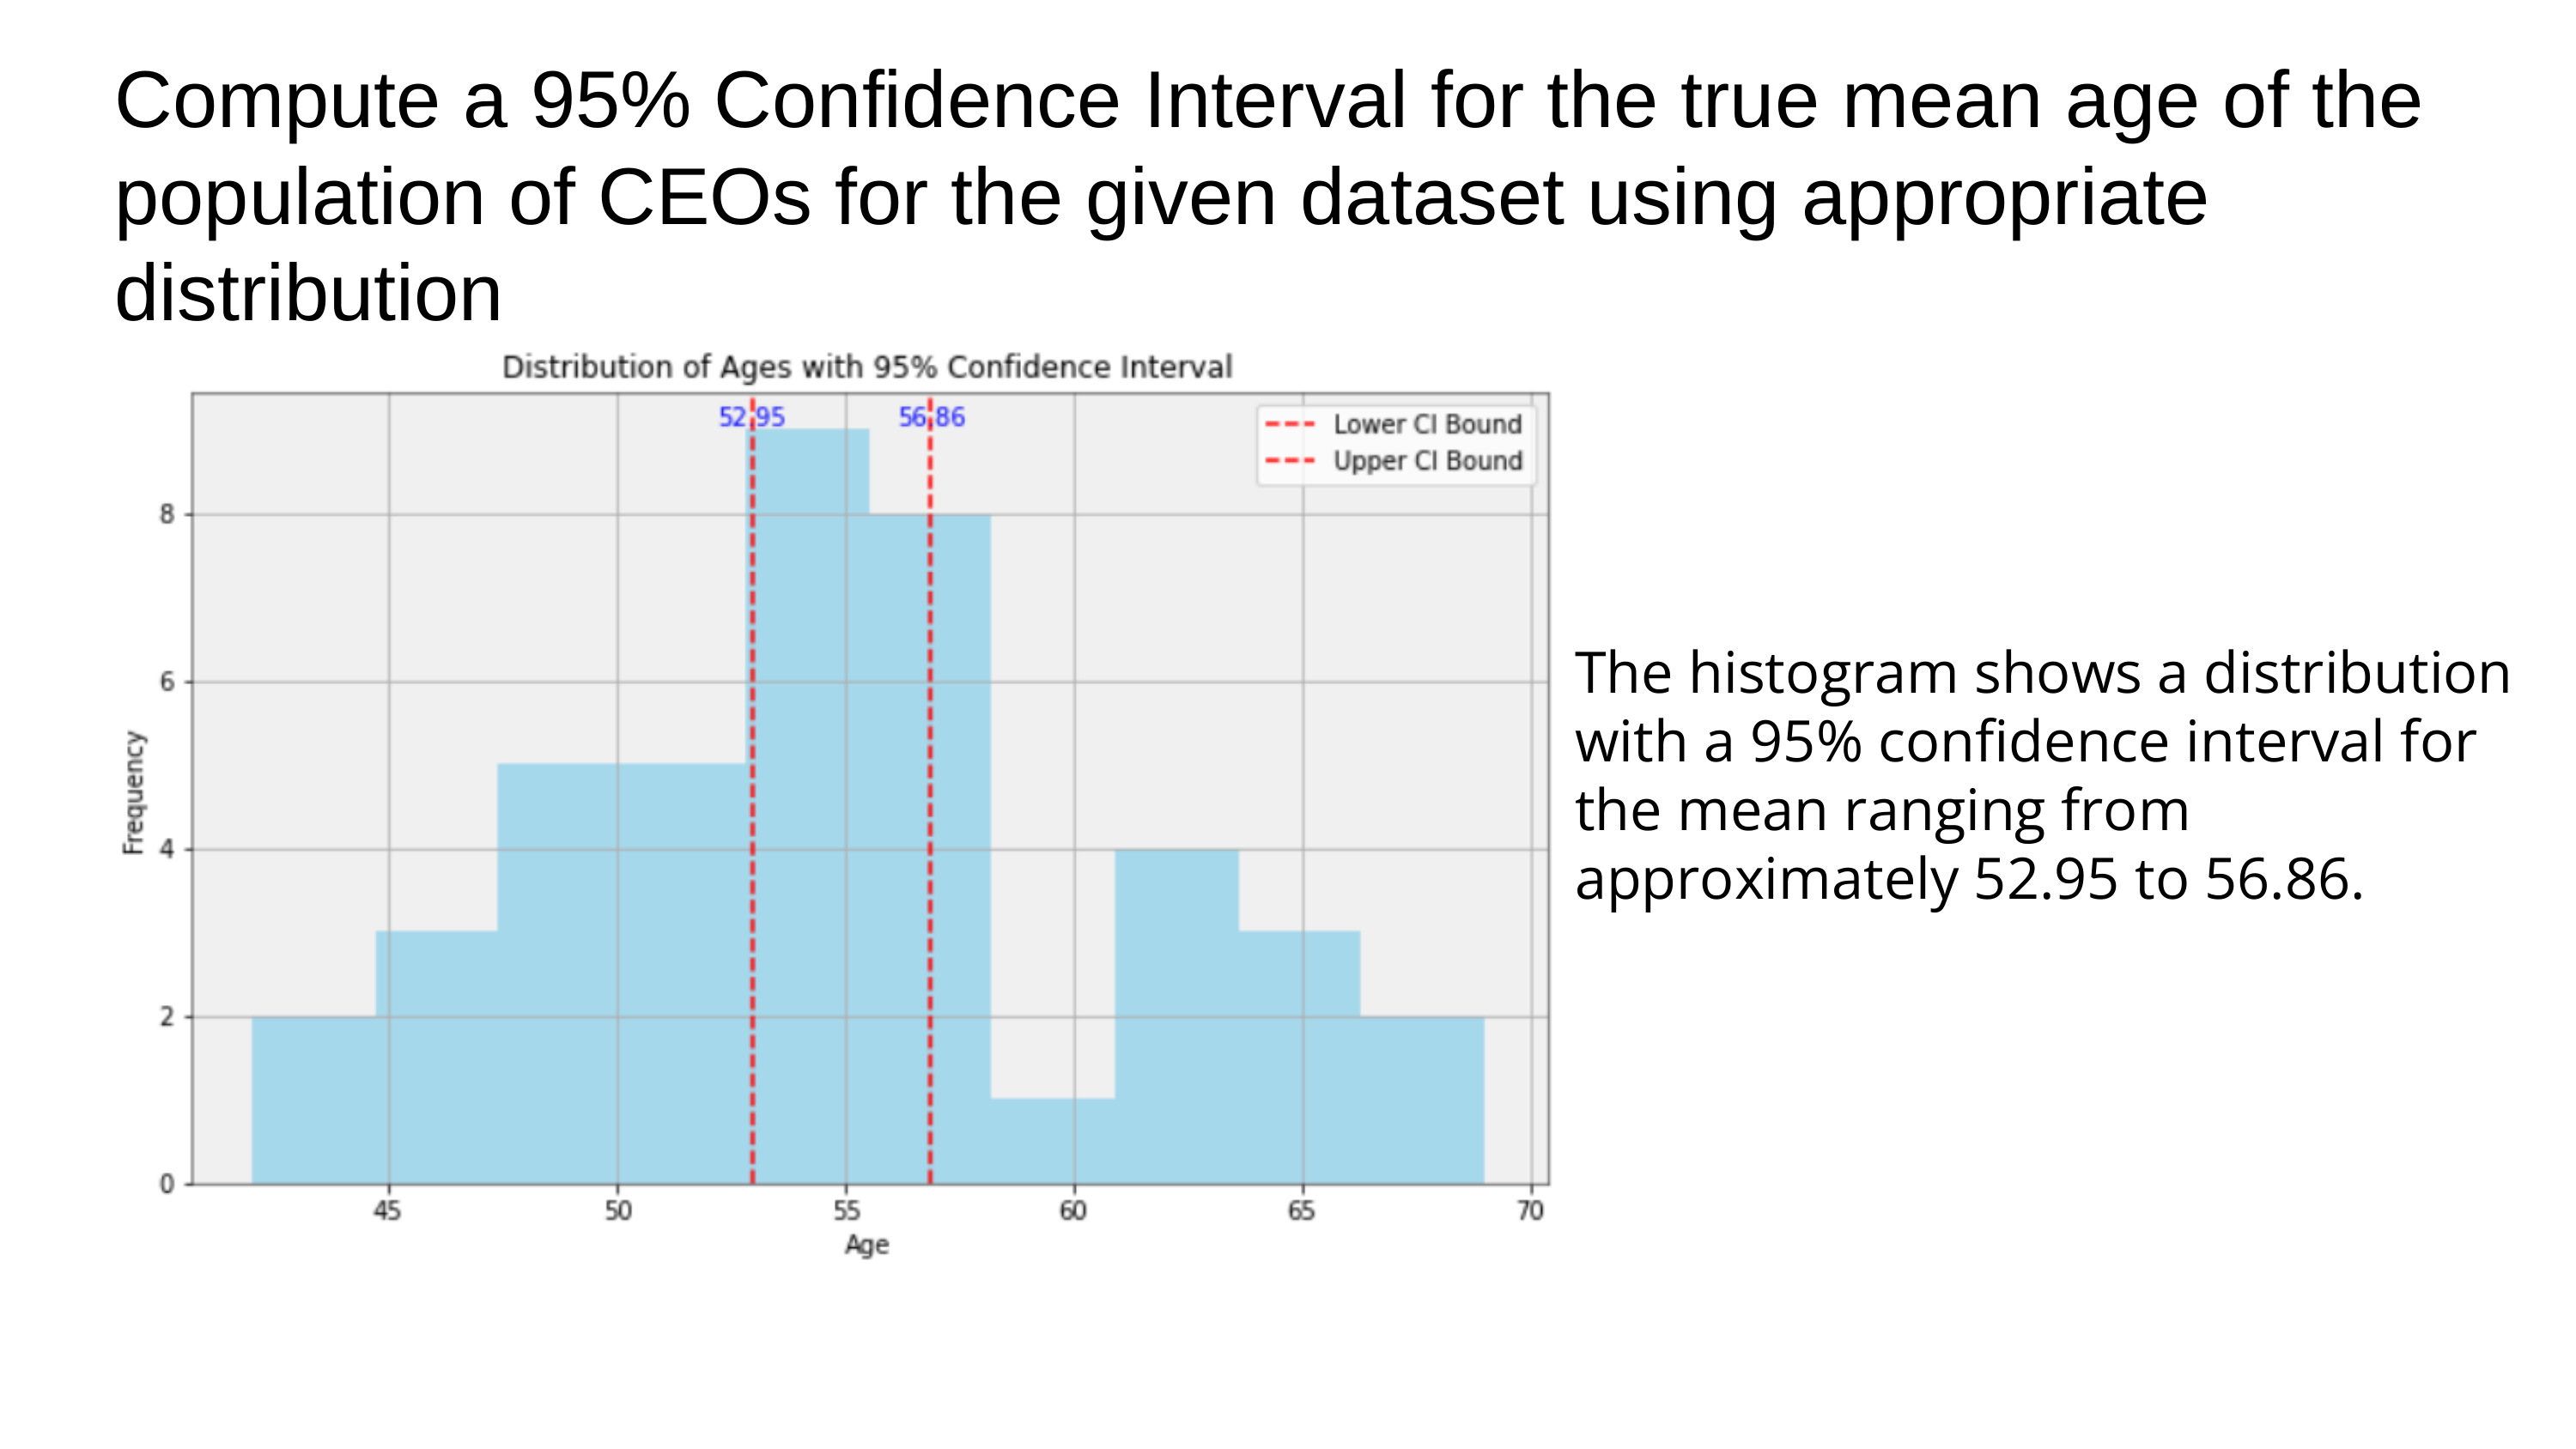

Compute a 95% Confidence Interval for the true mean age of the population of CEOs for the given dataset using appropriate distribution

The histogram shows a distribution with a 95% confidence interval for the mean ranging from approximately 52.95 to 56.86.